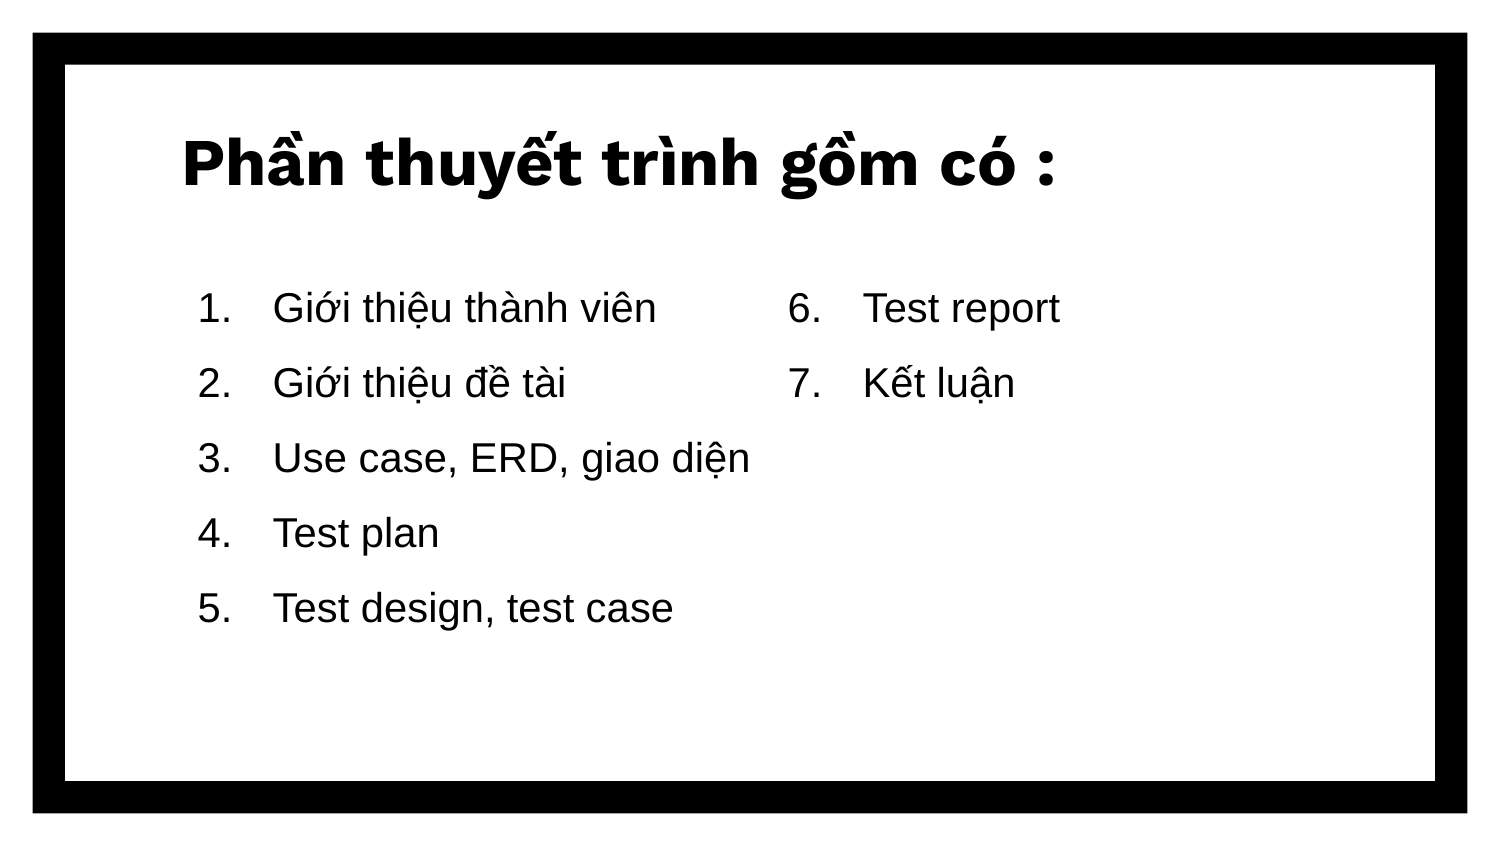

# Phần thuyết trình gồm có :
Giới thiệu thành viên
Giới thiệu đề tài
Use case, ERD, giao diện
Test plan
Test design, test case
Test report
Kết luận